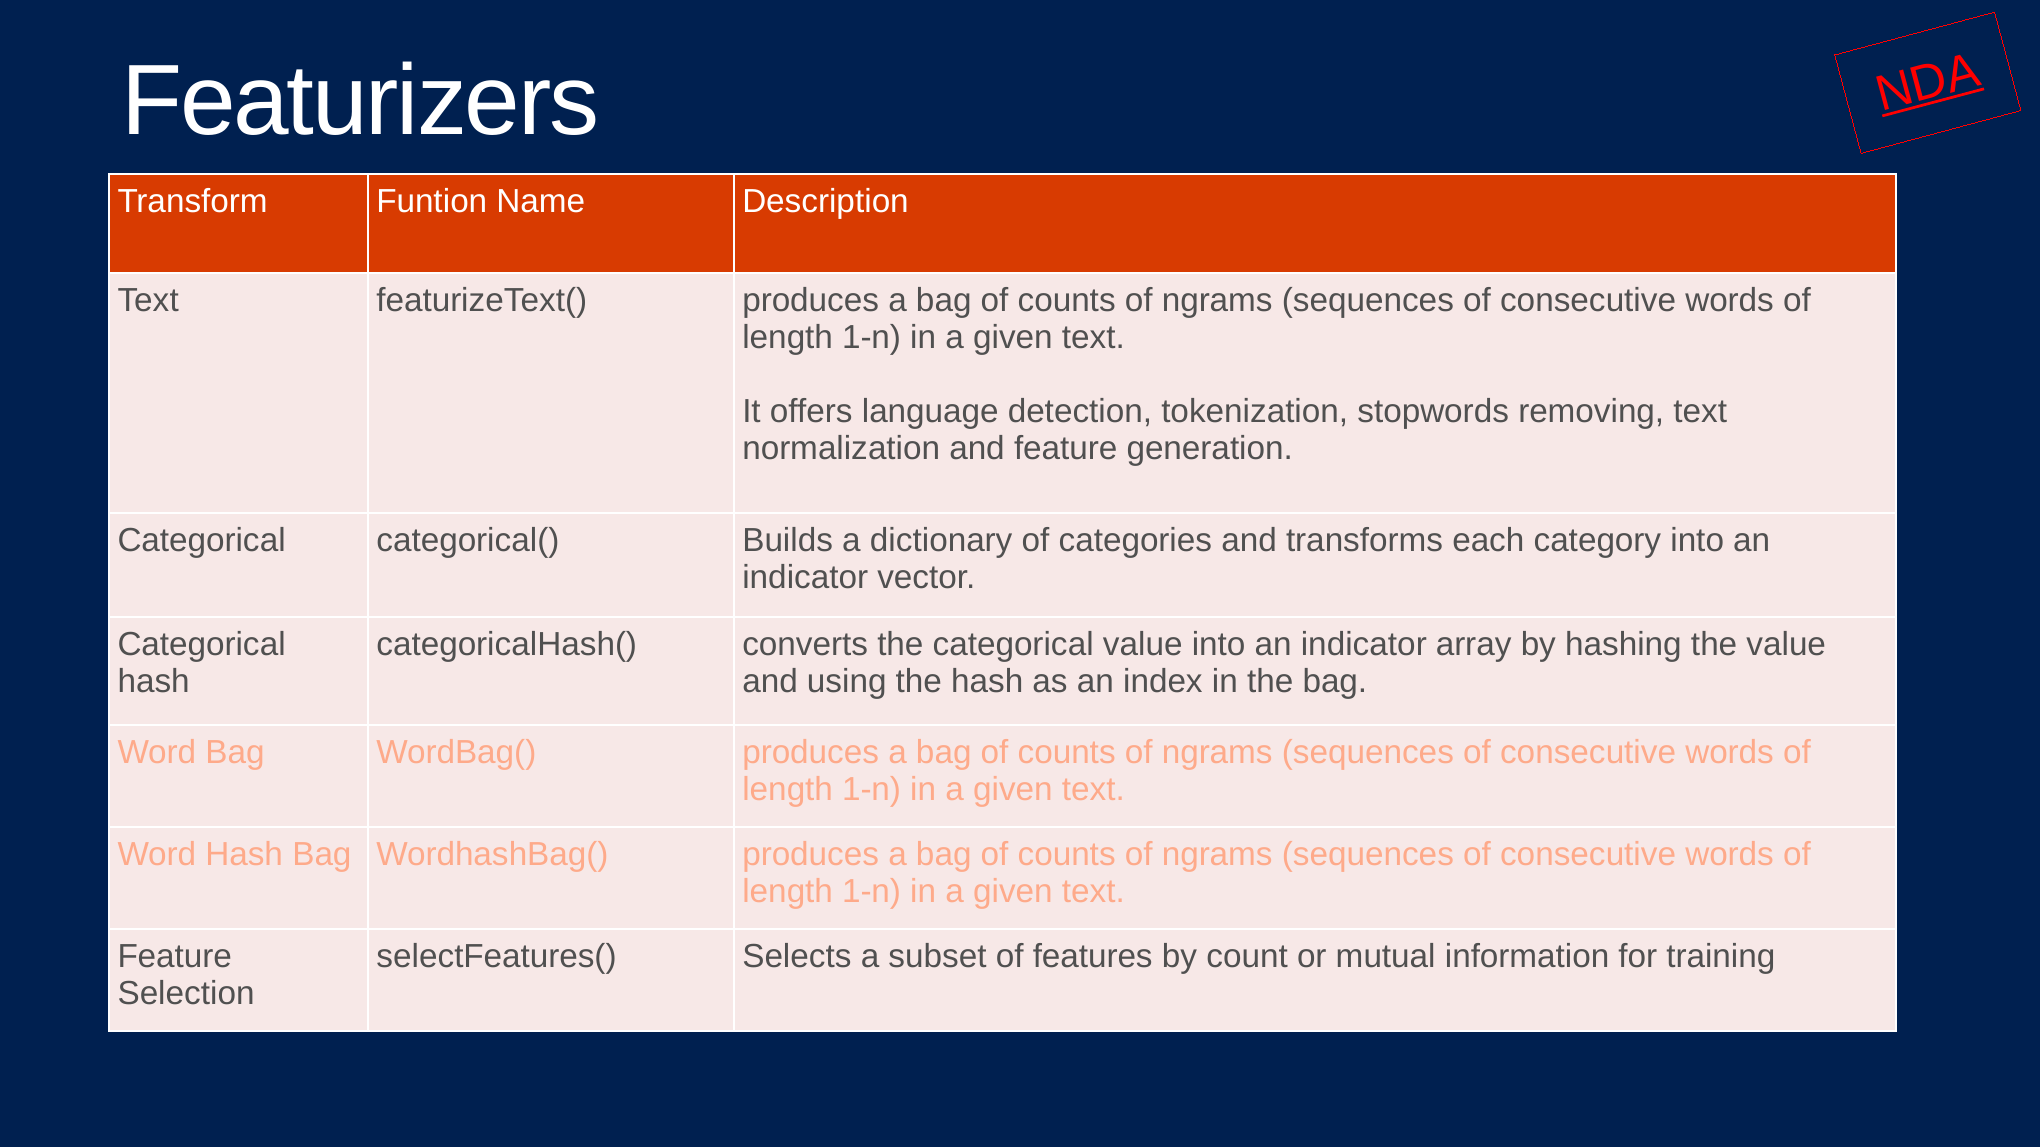

NDA
Featurizers
| Transform | Funtion Name | Description |
| --- | --- | --- |
| Text | featurizeText() | produces a bag of counts of ngrams (sequences of consecutive words of length 1-n) in a given text. It offers language detection, tokenization, stopwords removing, text normalization and feature generation. |
| Categorical | categorical() | Builds a dictionary of categories and transforms each category into an indicator vector. |
| Categorical hash | categoricalHash() | converts the categorical value into an indicator array by hashing the value and using the hash as an index in the bag. |
| Word Bag | WordBag() | produces a bag of counts of ngrams (sequences of consecutive words of length 1-n) in a given text. |
| Word Hash Bag | WordhashBag() | produces a bag of counts of ngrams (sequences of consecutive words of length 1-n) in a given text. |
| Feature Selection | selectFeatures() | Selects a subset of features by count or mutual information for training |